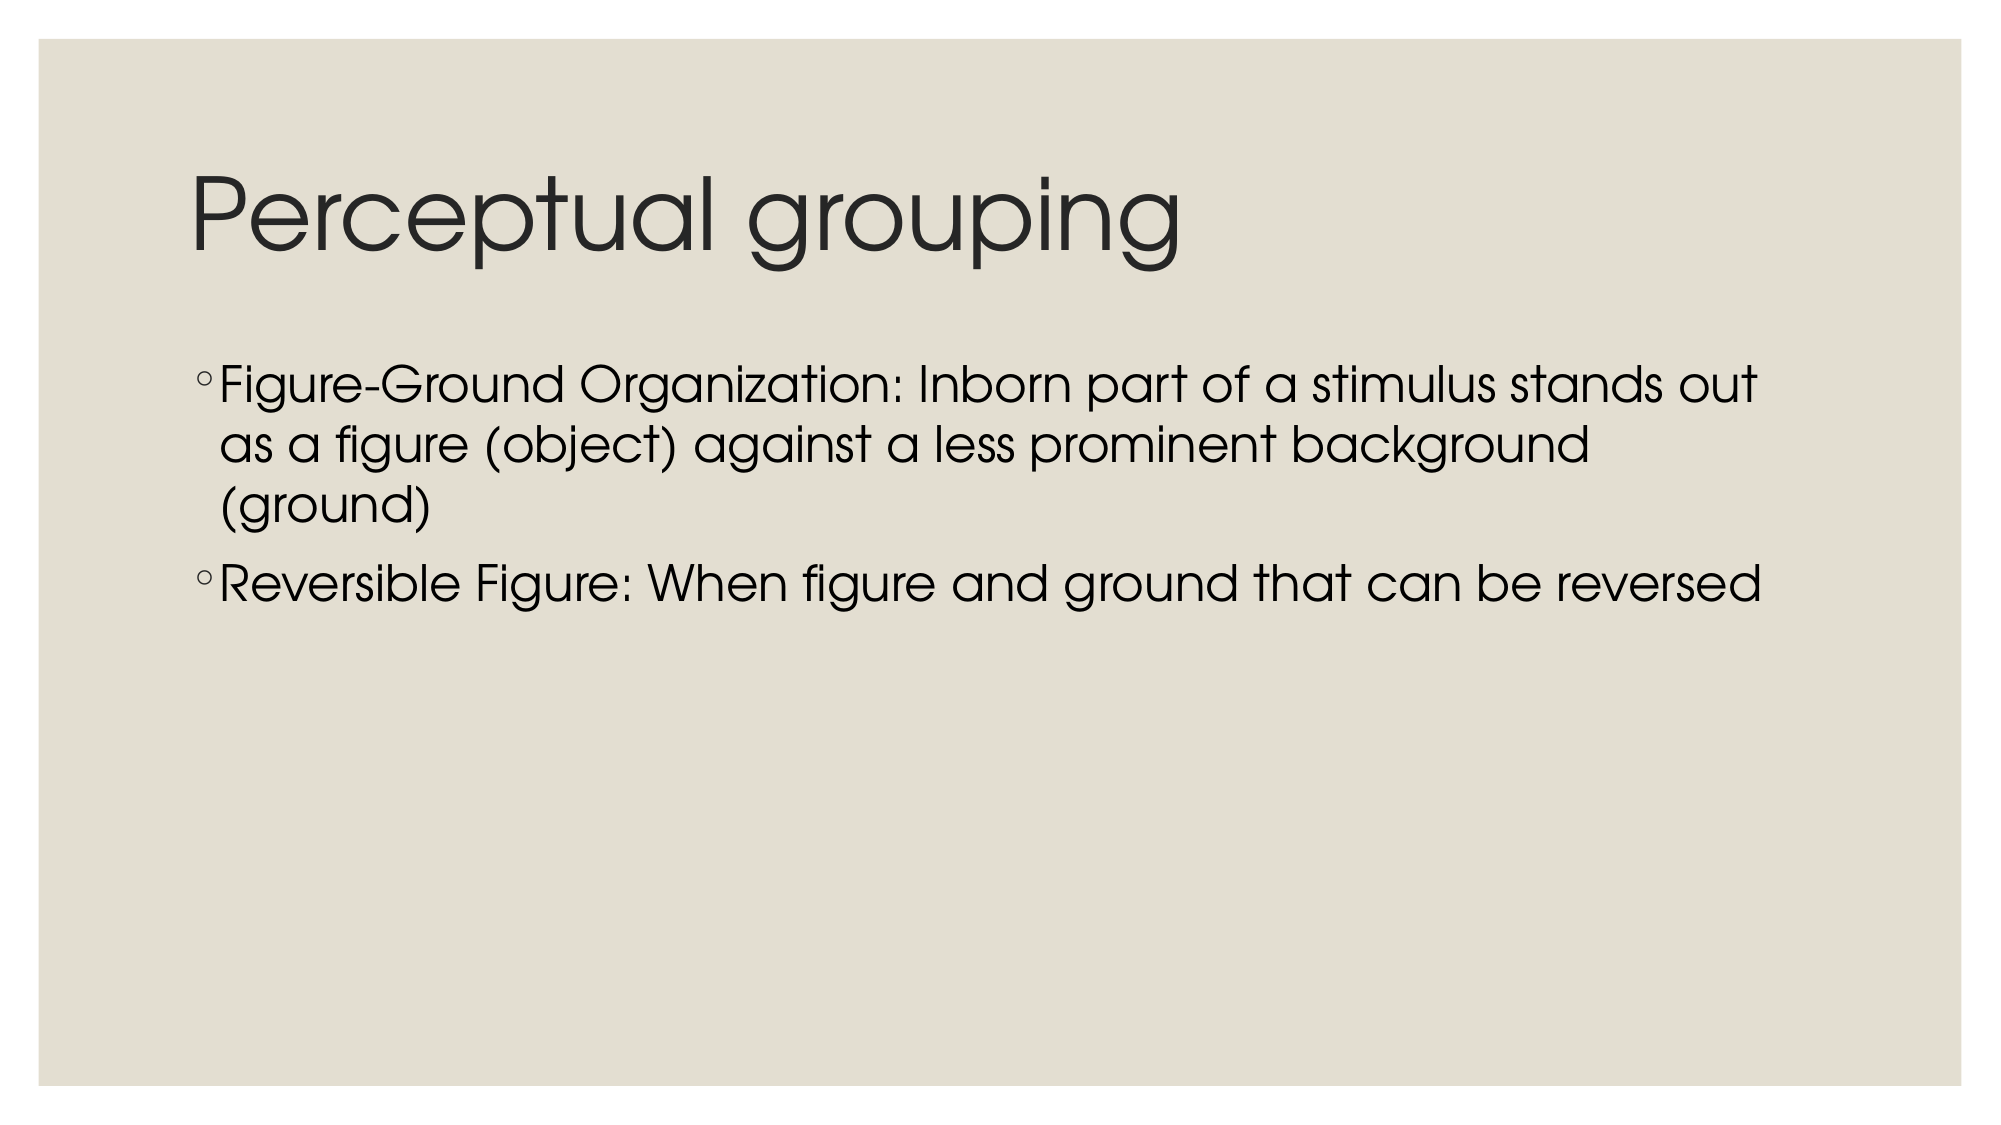

# Perceptual grouping
Figure-Ground Organization: Inborn part of a stimulus stands out as a figure (object) against a less prominent background (ground)
Reversible Figure: When figure and ground that can be reversed